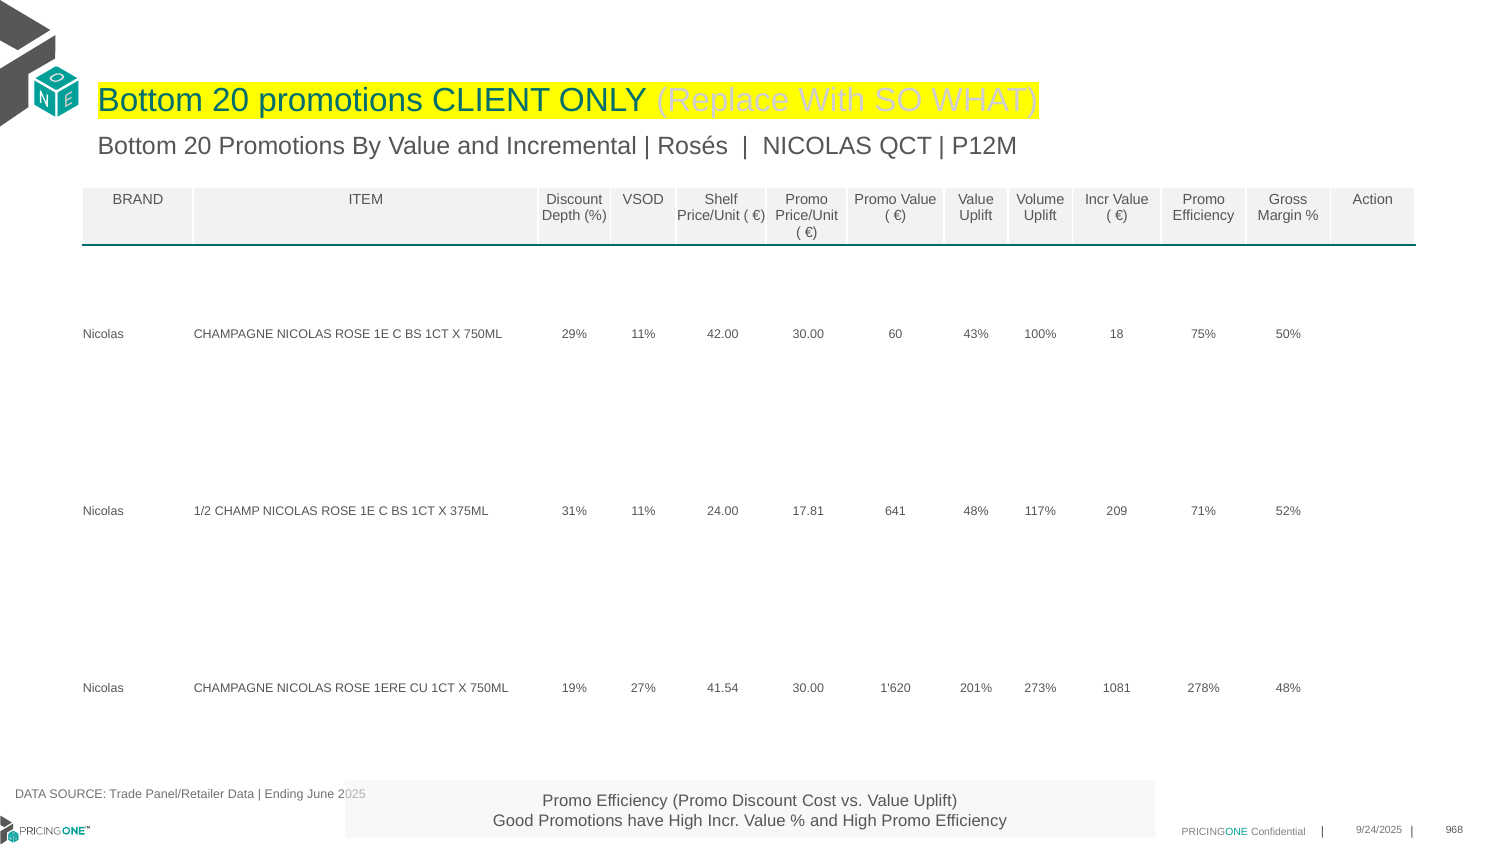

# Bottom 20 promotions CLIENT ONLY (Replace With SO WHAT)
Bottom 20 Promotions By Value and Incremental | Rosés  |  NICOLAS QCT | P12M
| BRAND | ITEM | Discount Depth (%) | VSOD | Shelf Price/Unit ( €) | Promo Price/Unit ( €) | Promo Value ( €) | Value Uplift | Volume Uplift | Incr Value ( €) | Promo Efficiency | Gross Margin % | Action |
| --- | --- | --- | --- | --- | --- | --- | --- | --- | --- | --- | --- | --- |
| Nicolas | CHAMPAGNE NICOLAS ROSE 1E C BS 1CT X 750ML | 29% | 11% | 42.00 | 30.00 | 60 | 43% | 100% | 18 | 75% | 50% |  |
| Nicolas | 1/2 CHAMP NICOLAS ROSE 1E C BS 1CT X 375ML | 31% | 11% | 24.00 | 17.81 | 641 | 48% | 117% | 209 | 71% | 52% |  |
| Nicolas | CHAMPAGNE NICOLAS ROSE 1ERE CU 1CT X 750ML | 19% | 27% | 41.54 | 30.00 | 1'620 | 201% | 273% | 1081 | 278% | 48% |  |
DATA SOURCE: Trade Panel/Retailer Data | Ending June 2025
Promo Efficiency (Promo Discount Cost vs. Value Uplift)
Good Promotions have High Incr. Value % and High Promo Efficiency

9/24/2025
968